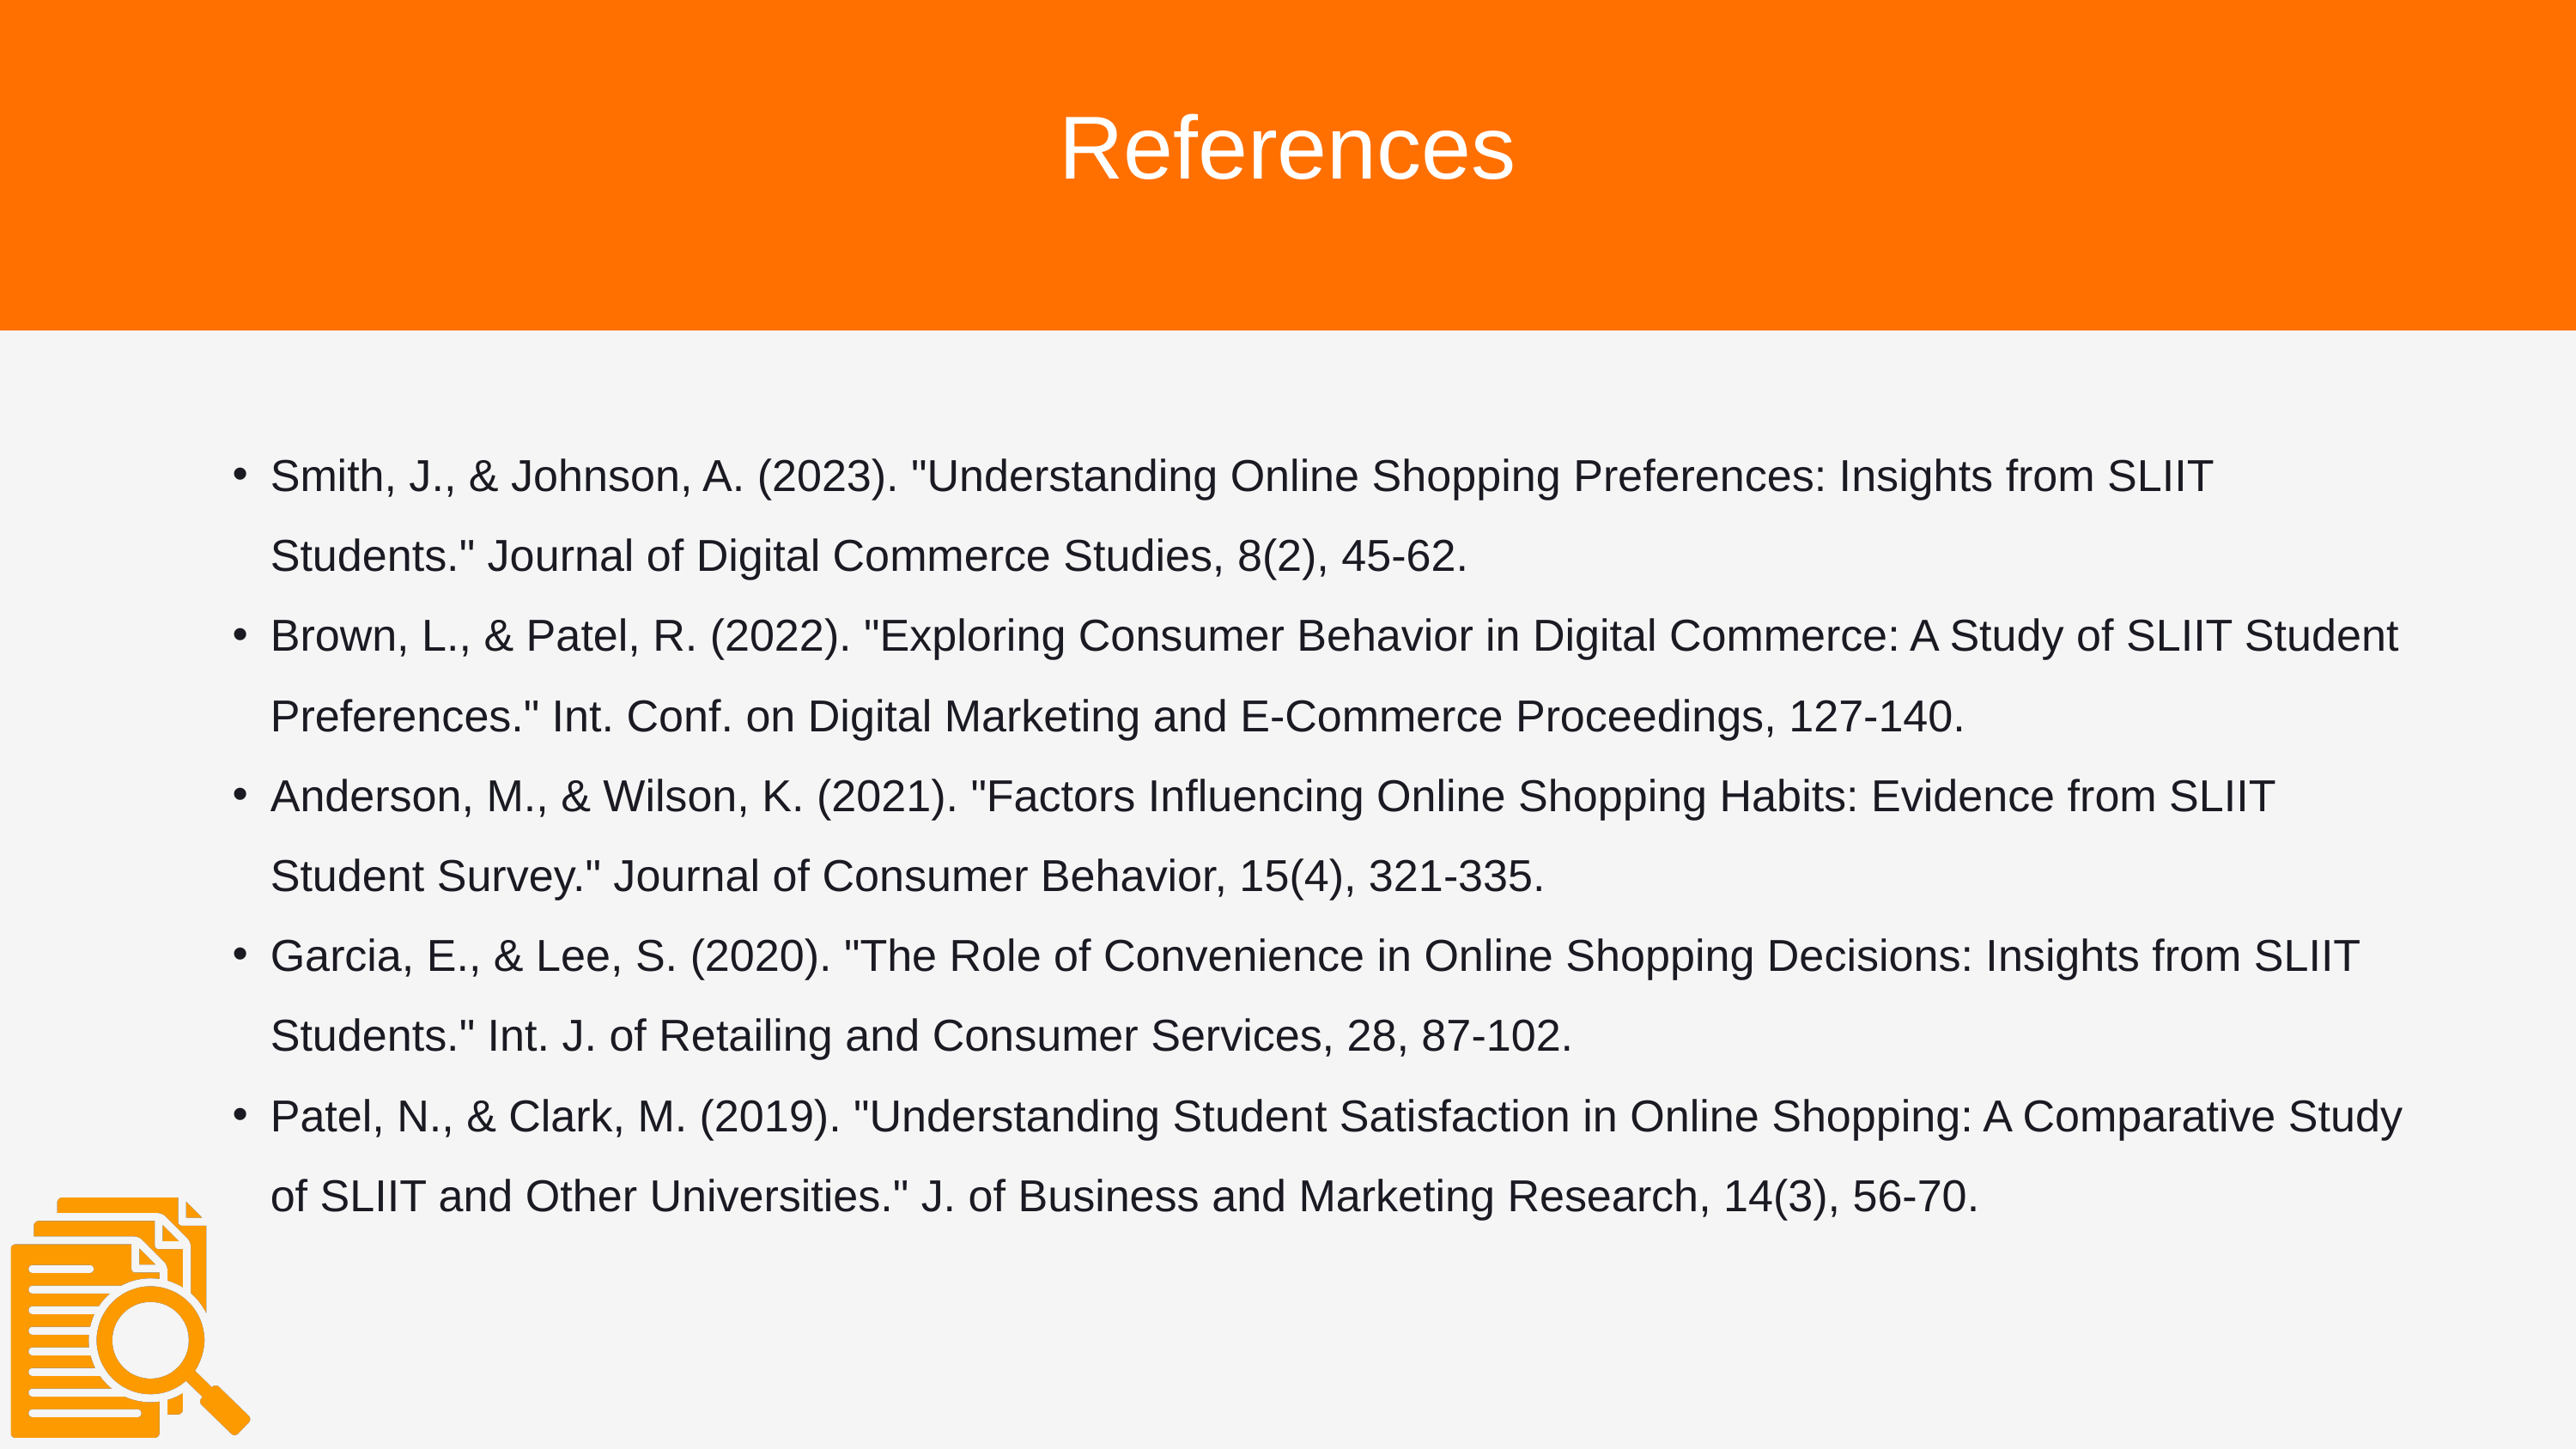

References
Smith, J., & Johnson, A. (2023). "Understanding Online Shopping Preferences: Insights from SLIIT Students." Journal of Digital Commerce Studies, 8(2), 45-62.
Brown, L., & Patel, R. (2022). "Exploring Consumer Behavior in Digital Commerce: A Study of SLIIT Student Preferences." Int. Conf. on Digital Marketing and E-Commerce Proceedings, 127-140.
Anderson, M., & Wilson, K. (2021). "Factors Influencing Online Shopping Habits: Evidence from SLIIT Student Survey." Journal of Consumer Behavior, 15(4), 321-335.
Garcia, E., & Lee, S. (2020). "The Role of Convenience in Online Shopping Decisions: Insights from SLIIT Students." Int. J. of Retailing and Consumer Services, 28, 87-102.
Patel, N., & Clark, M. (2019). "Understanding Student Satisfaction in Online Shopping: A Comparative Study of SLIIT and Other Universities." J. of Business and Marketing Research, 14(3), 56-70.